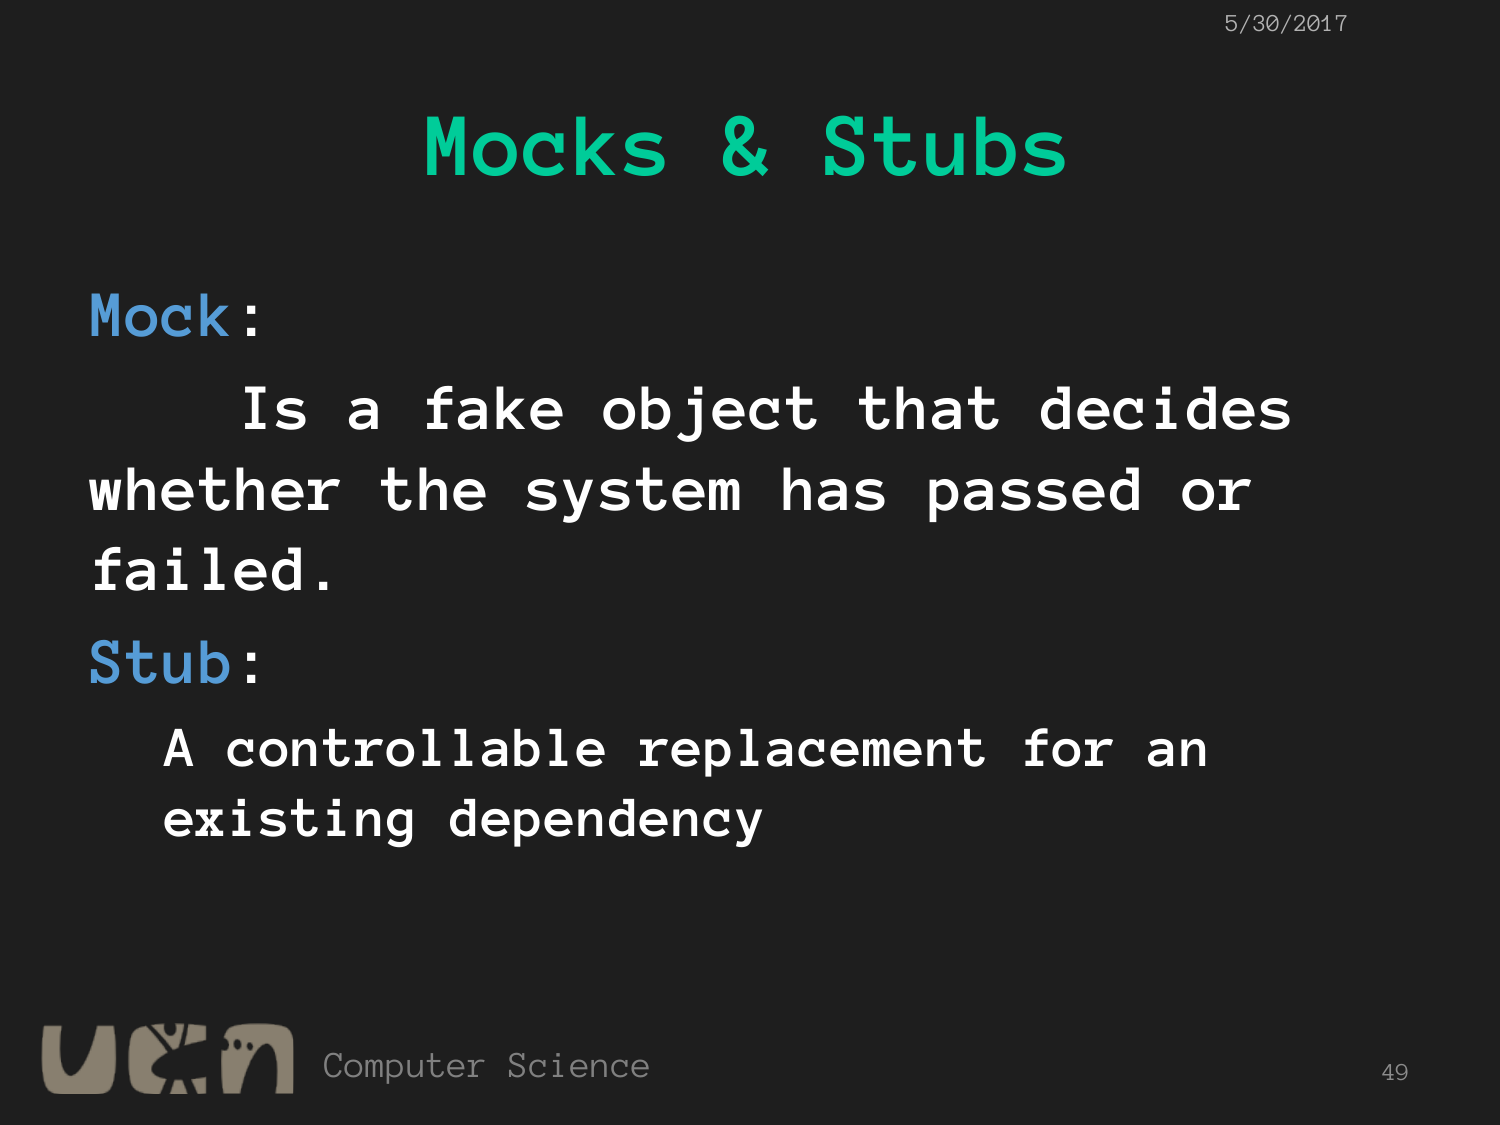

5/30/2017
# Mocks & Stubs
Mock:
	Is a fake object that decides whether the system has passed or failed.
Stub:
A controllable replacement for an existing dependency

49